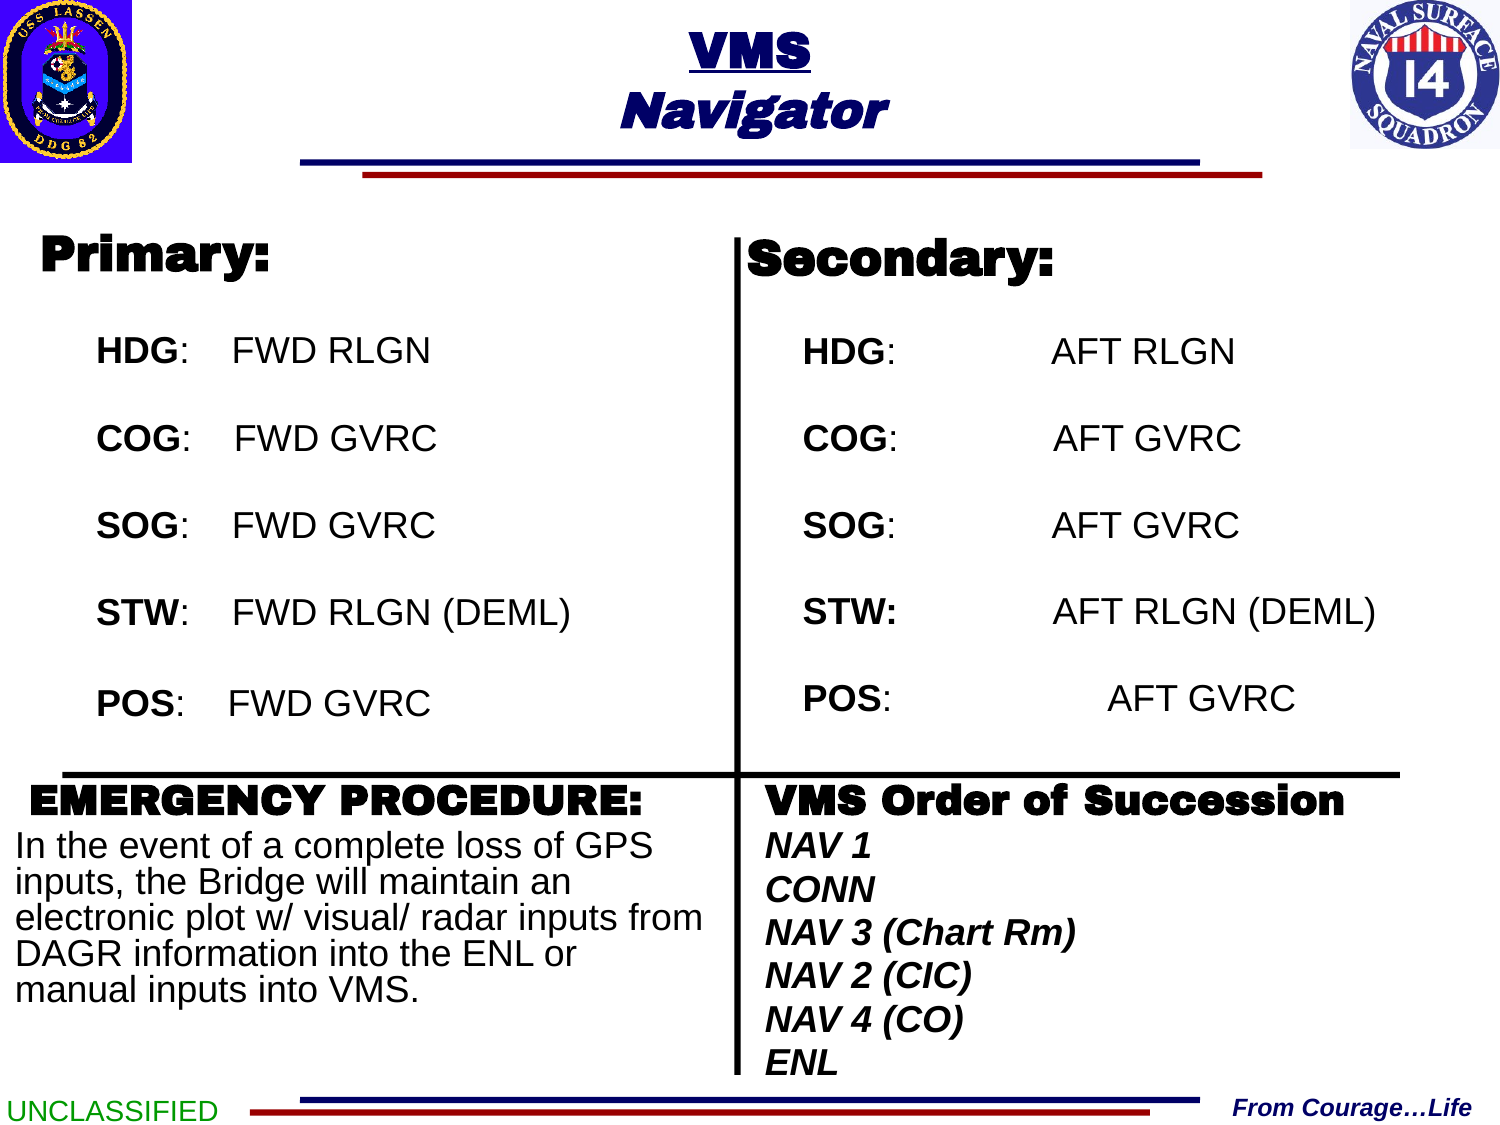

VMS
Navigator
Primary:

	HDG:    FWD RLGN

	COG:    FWD GVRC

	SOG:    FWD GVRC

	STW:    FWD RLGN (DEML)

	POS:    FWD GVRC
Secondary:

	HDG:               AFT RLGN

	COG:               AFT GVRC

	SOG:               AFT GVRC

	STW:               AFT RLGN (DEML)

	POS:	               AFT GVRC

 EMERGENCY PROCEDURE:
In the event of a complete loss of GPS inputs, the Bridge will maintain an electronic plot w/ visual/ radar inputs from DAGR information into the ENL or manual inputs into VMS.

VMS Order of Succession
NAV 1
CONN
NAV 3 (Chart Rm)
NAV 2 (CIC)
NAV 4 (CO)
ENL
UNCLASSIFIED

From Courage…Life